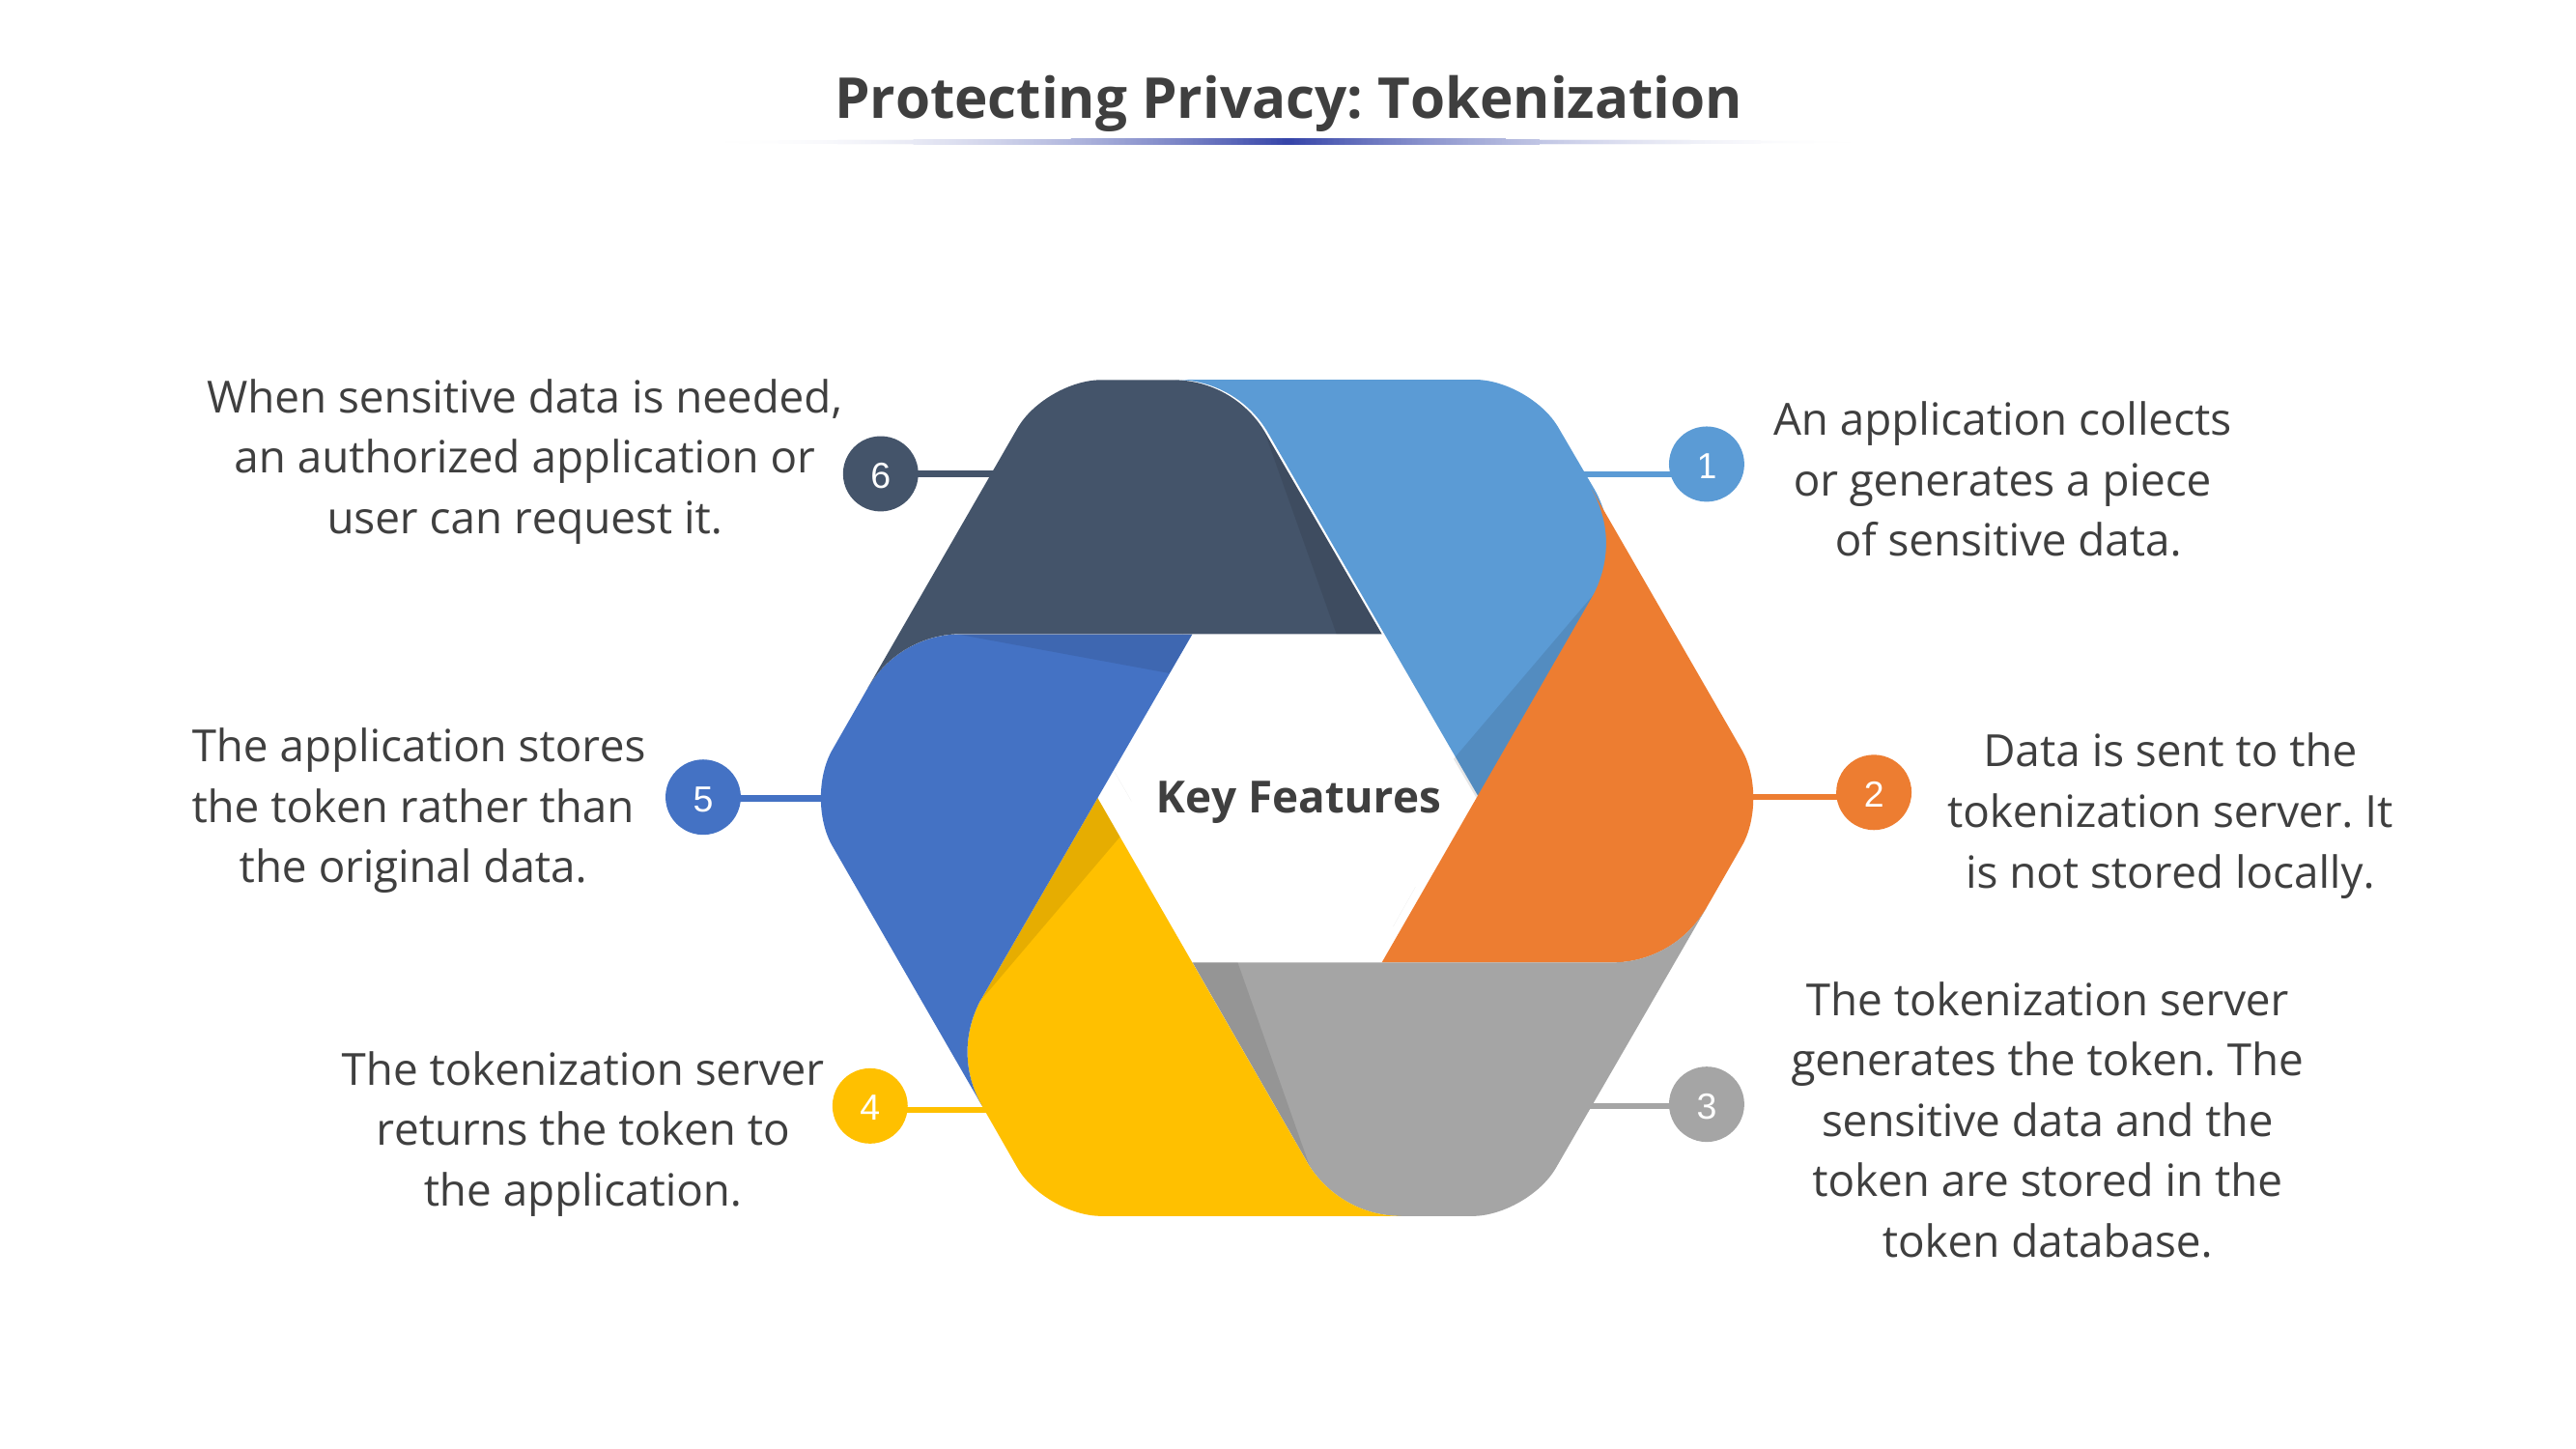

# Protecting Privacy: Tokenization

When sensitive data is needed, an authorized application or user can request it.
An application collects
or generates a piece
of sensitive data.

6

 The application stores the token rather than the original data.
Data is sent to the tokenization server. It is not stored locally.
2
5
Key Features

The tokenization server generates the token. The sensitive data and the token are stored in the token database.
The tokenization server returns the token to the application.
3
4
1